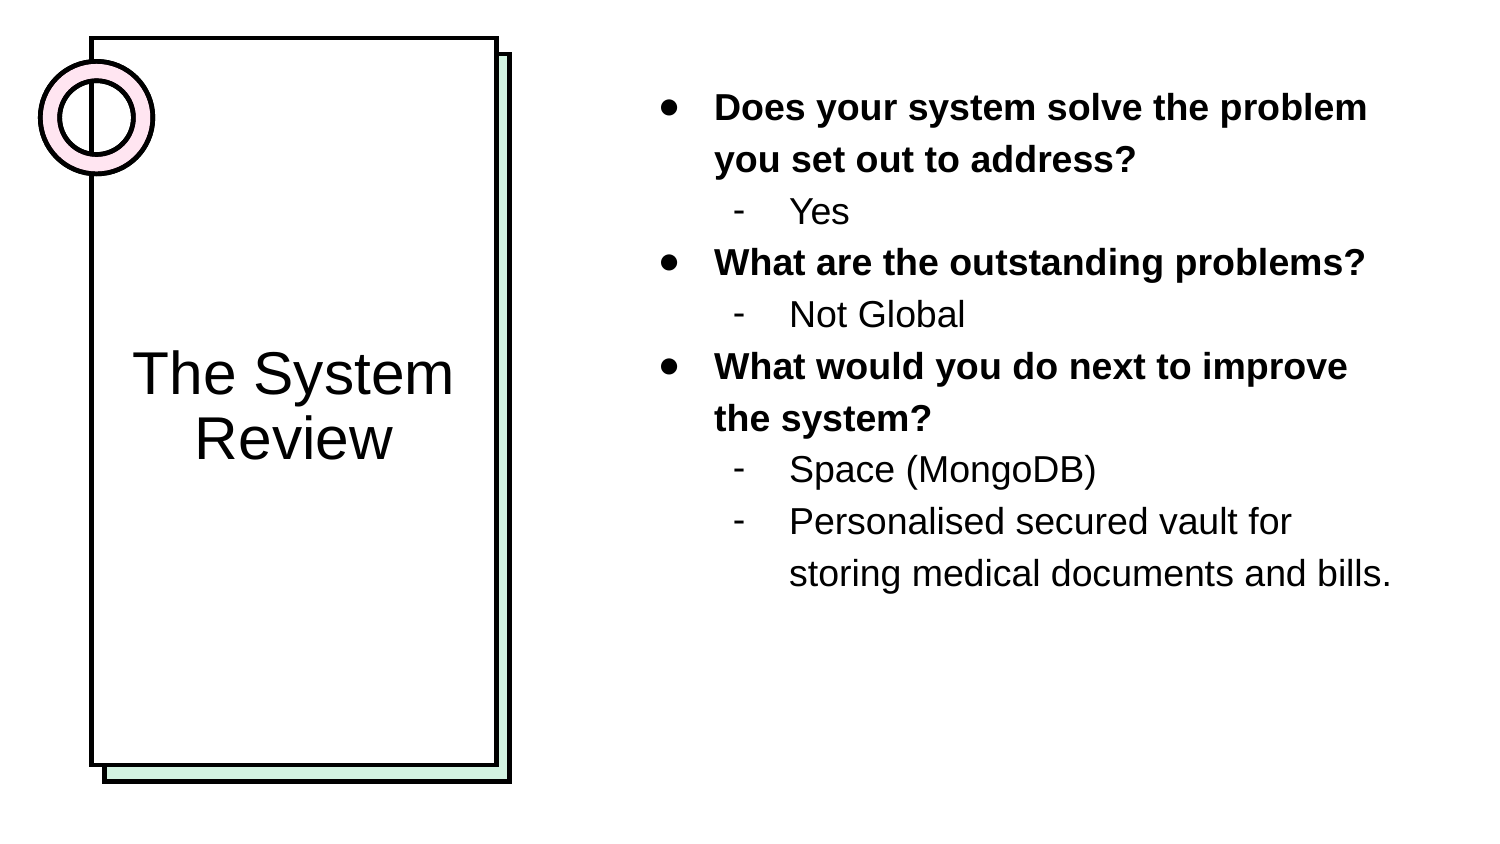

Does your system solve the problem you set out to address?
Yes
What are the outstanding problems?
Not Global
What would you do next to improve the system?
Space (MongoDB)
Personalised secured vault for storing medical documents and bills.

# The System Review